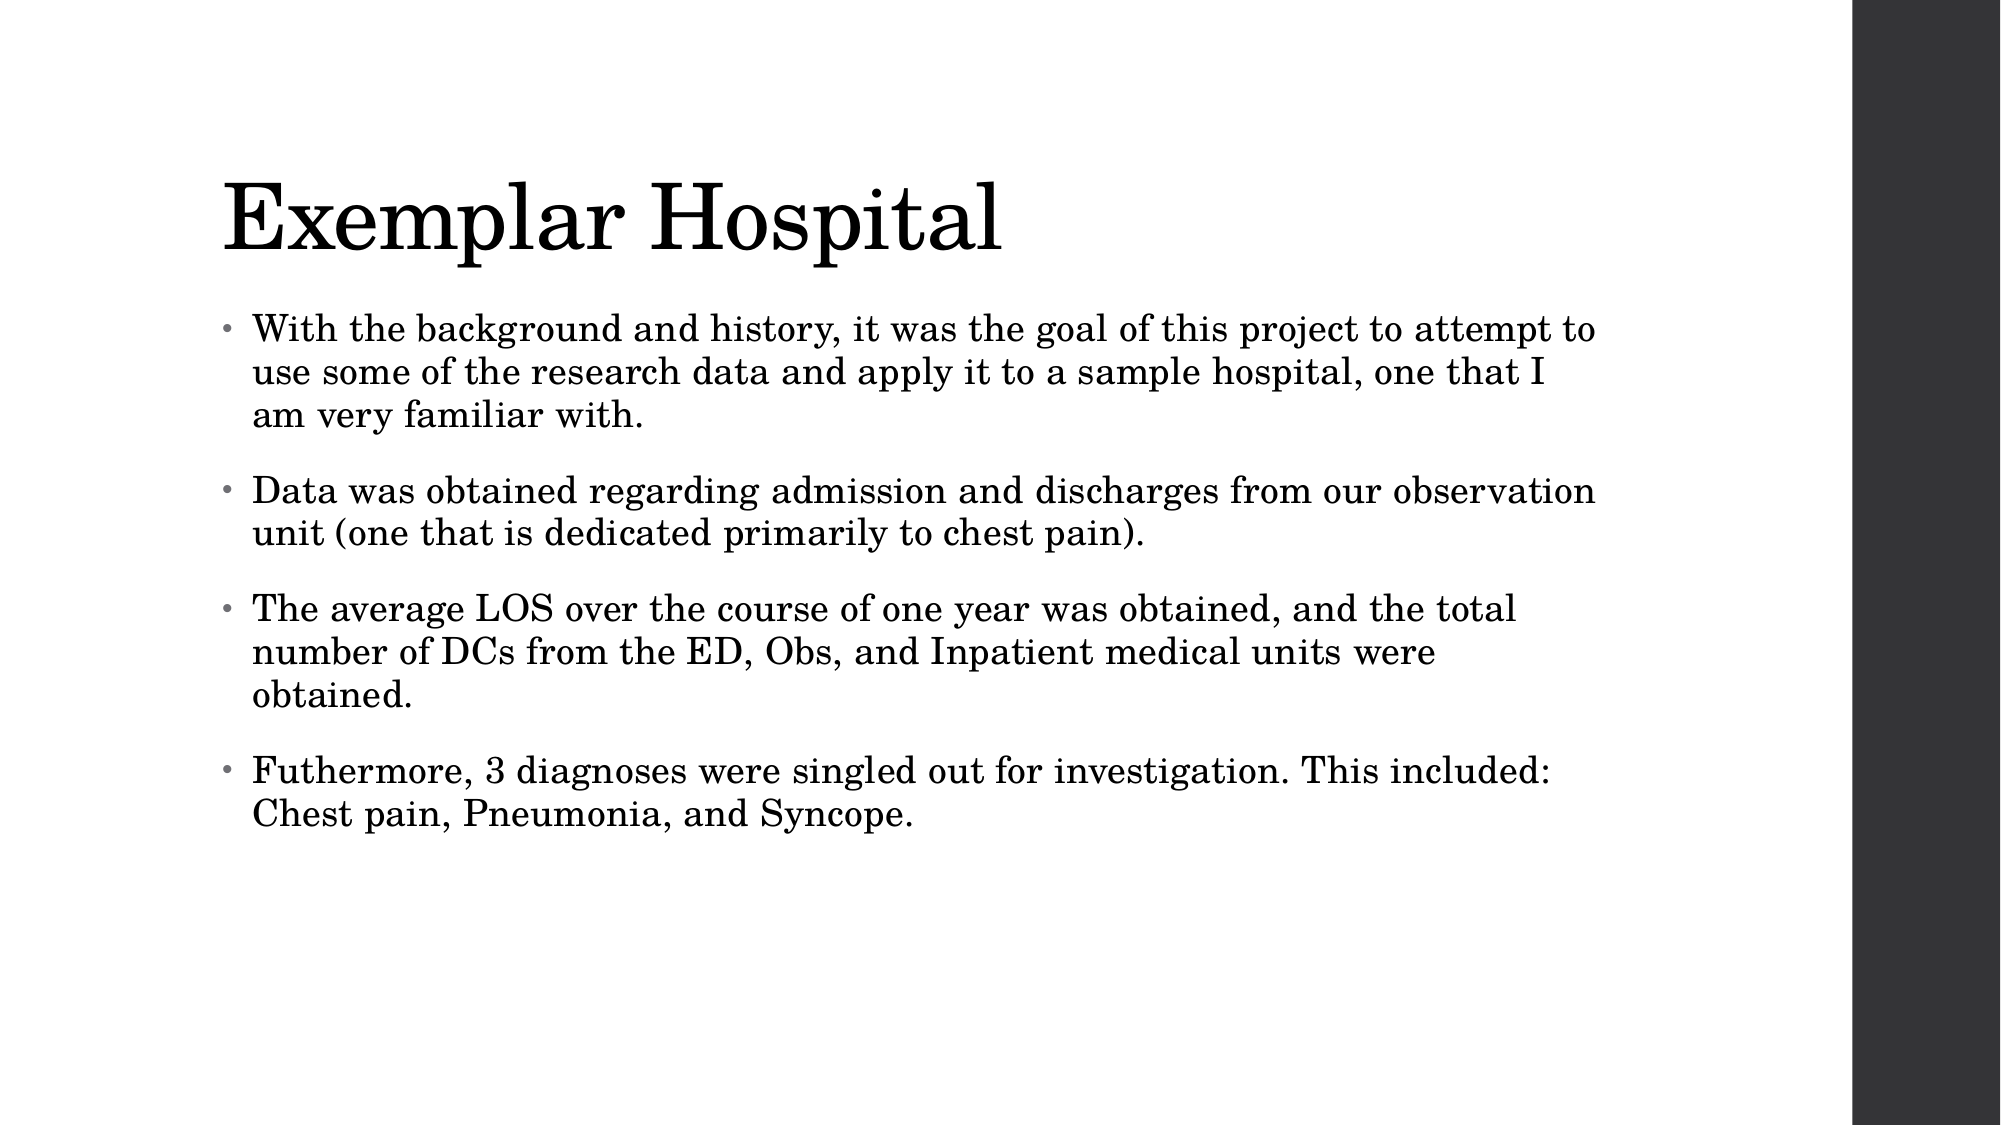

# Exemplar Hospital
With the background and history, it was the goal of this project to attempt to use some of the research data and apply it to a sample hospital, one that I am very familiar with.
Data was obtained regarding admission and discharges from our observation unit (one that is dedicated primarily to chest pain).
The average LOS over the course of one year was obtained, and the total number of DCs from the ED, Obs, and Inpatient medical units were obtained.
Futhermore, 3 diagnoses were singled out for investigation. This included: Chest pain, Pneumonia, and Syncope.